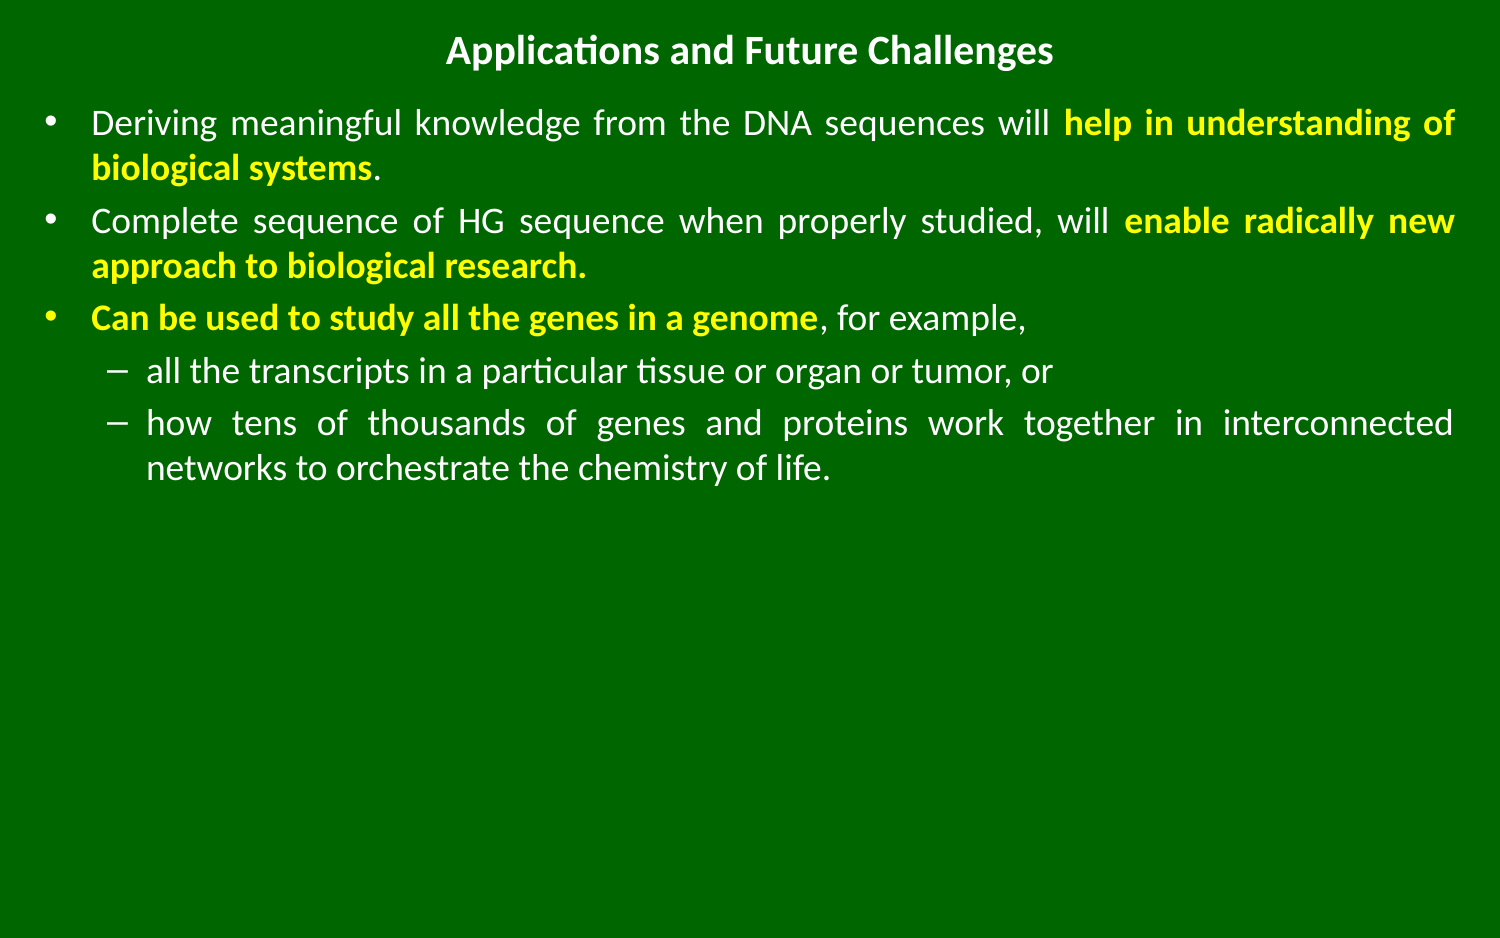

# Applications and Future Challenges
Deriving meaningful knowledge from the DNA sequences will help in understanding of biological systems.
Complete sequence of HG sequence when properly studied, will enable radically new approach to biological research.
Can be used to study all the genes in a genome, for example,
all the transcripts in a particular tissue or organ or tumor, or
how tens of thousands of genes and proteins work together in interconnected networks to orchestrate the chemistry of life.